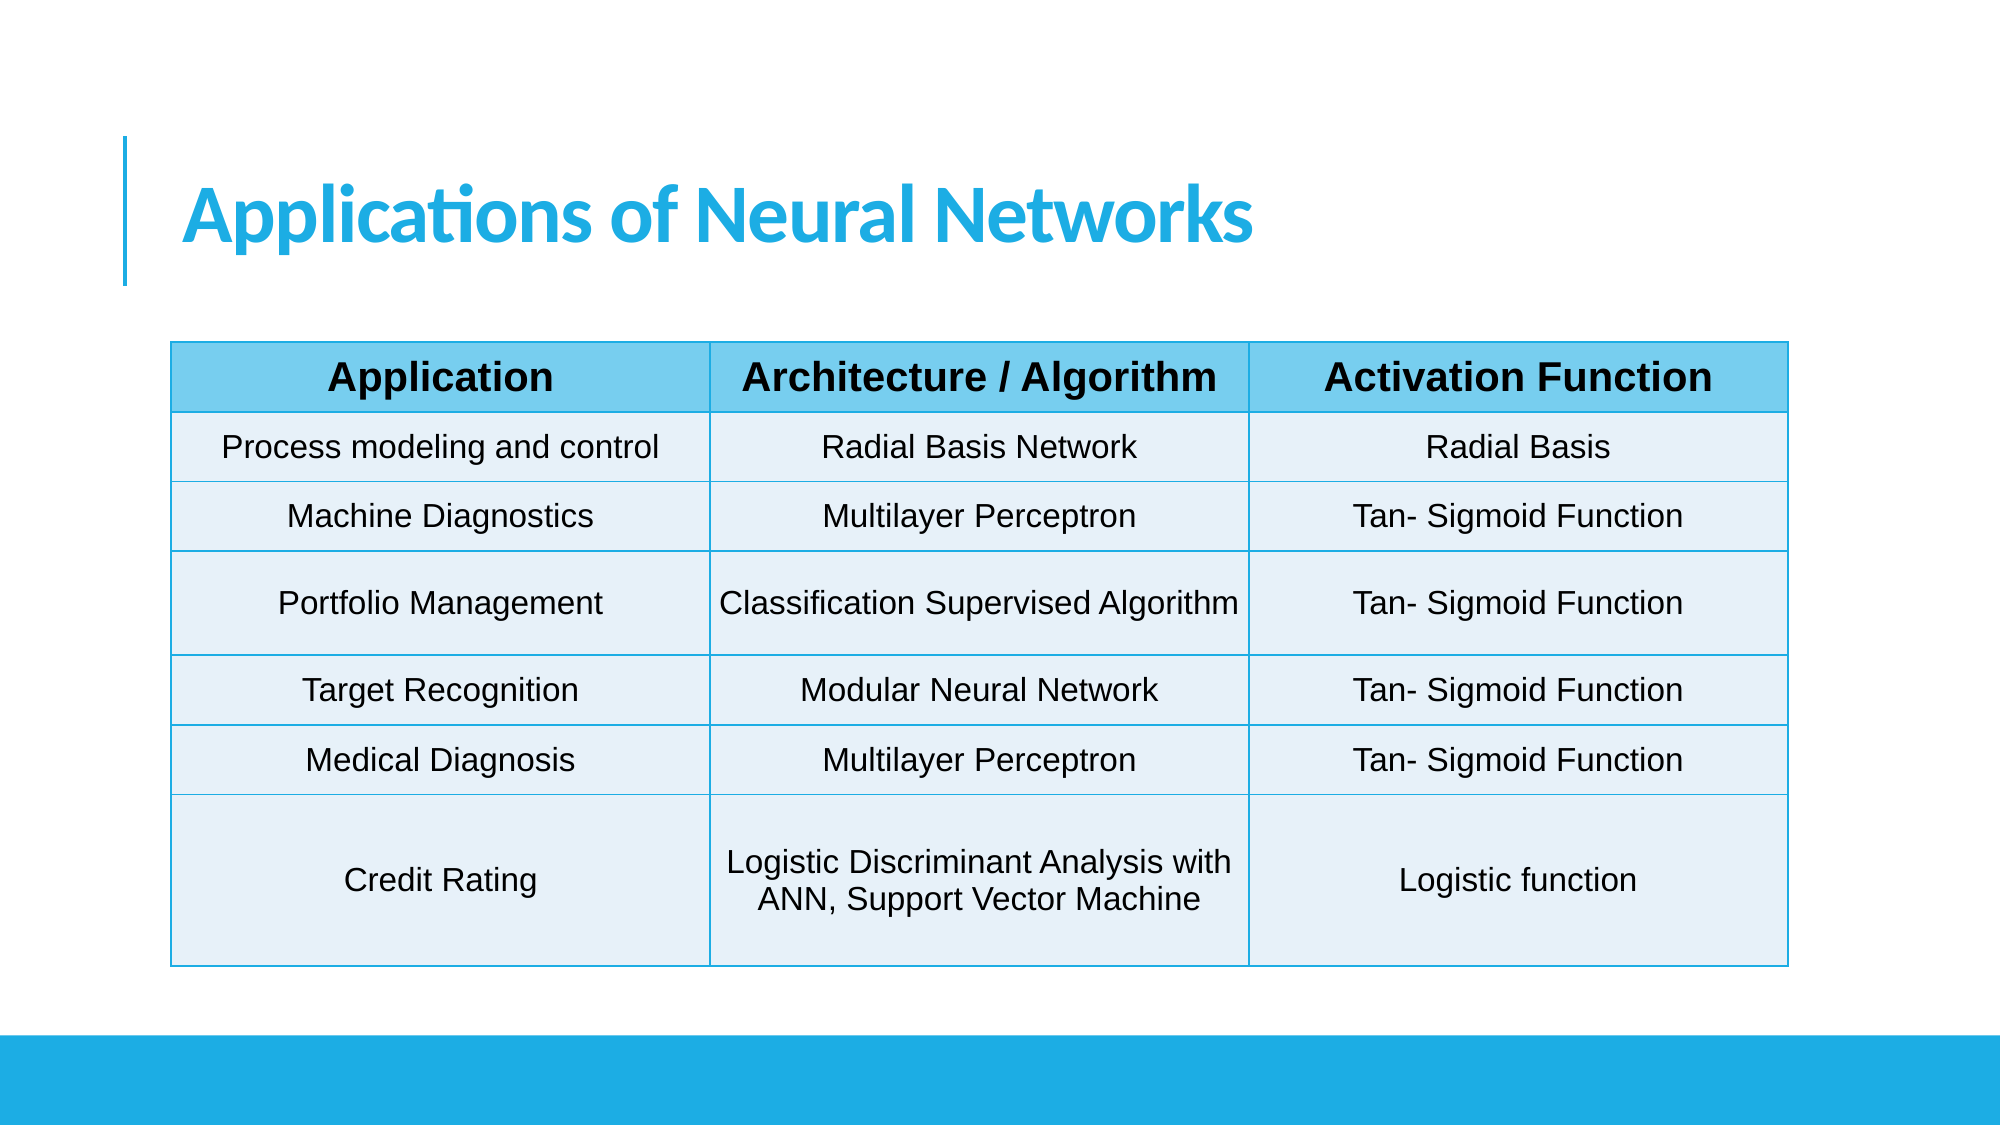

# Applications of Neural Networks
| Application | Architecture / Algorithm | Activation Function |
| --- | --- | --- |
| Process modeling and control | Radial Basis Network | Radial Basis |
| Machine Diagnostics | Multilayer Perceptron | Tan- Sigmoid Function |
| Portfolio Management | Classification Supervised Algorithm | Tan- Sigmoid Function |
| Target Recognition | Modular Neural Network | Tan- Sigmoid Function |
| Medical Diagnosis | Multilayer Perceptron | Tan- Sigmoid Function |
| Credit Rating | Logistic Discriminant Analysis with ANN, Support Vector Machine | Logistic function |